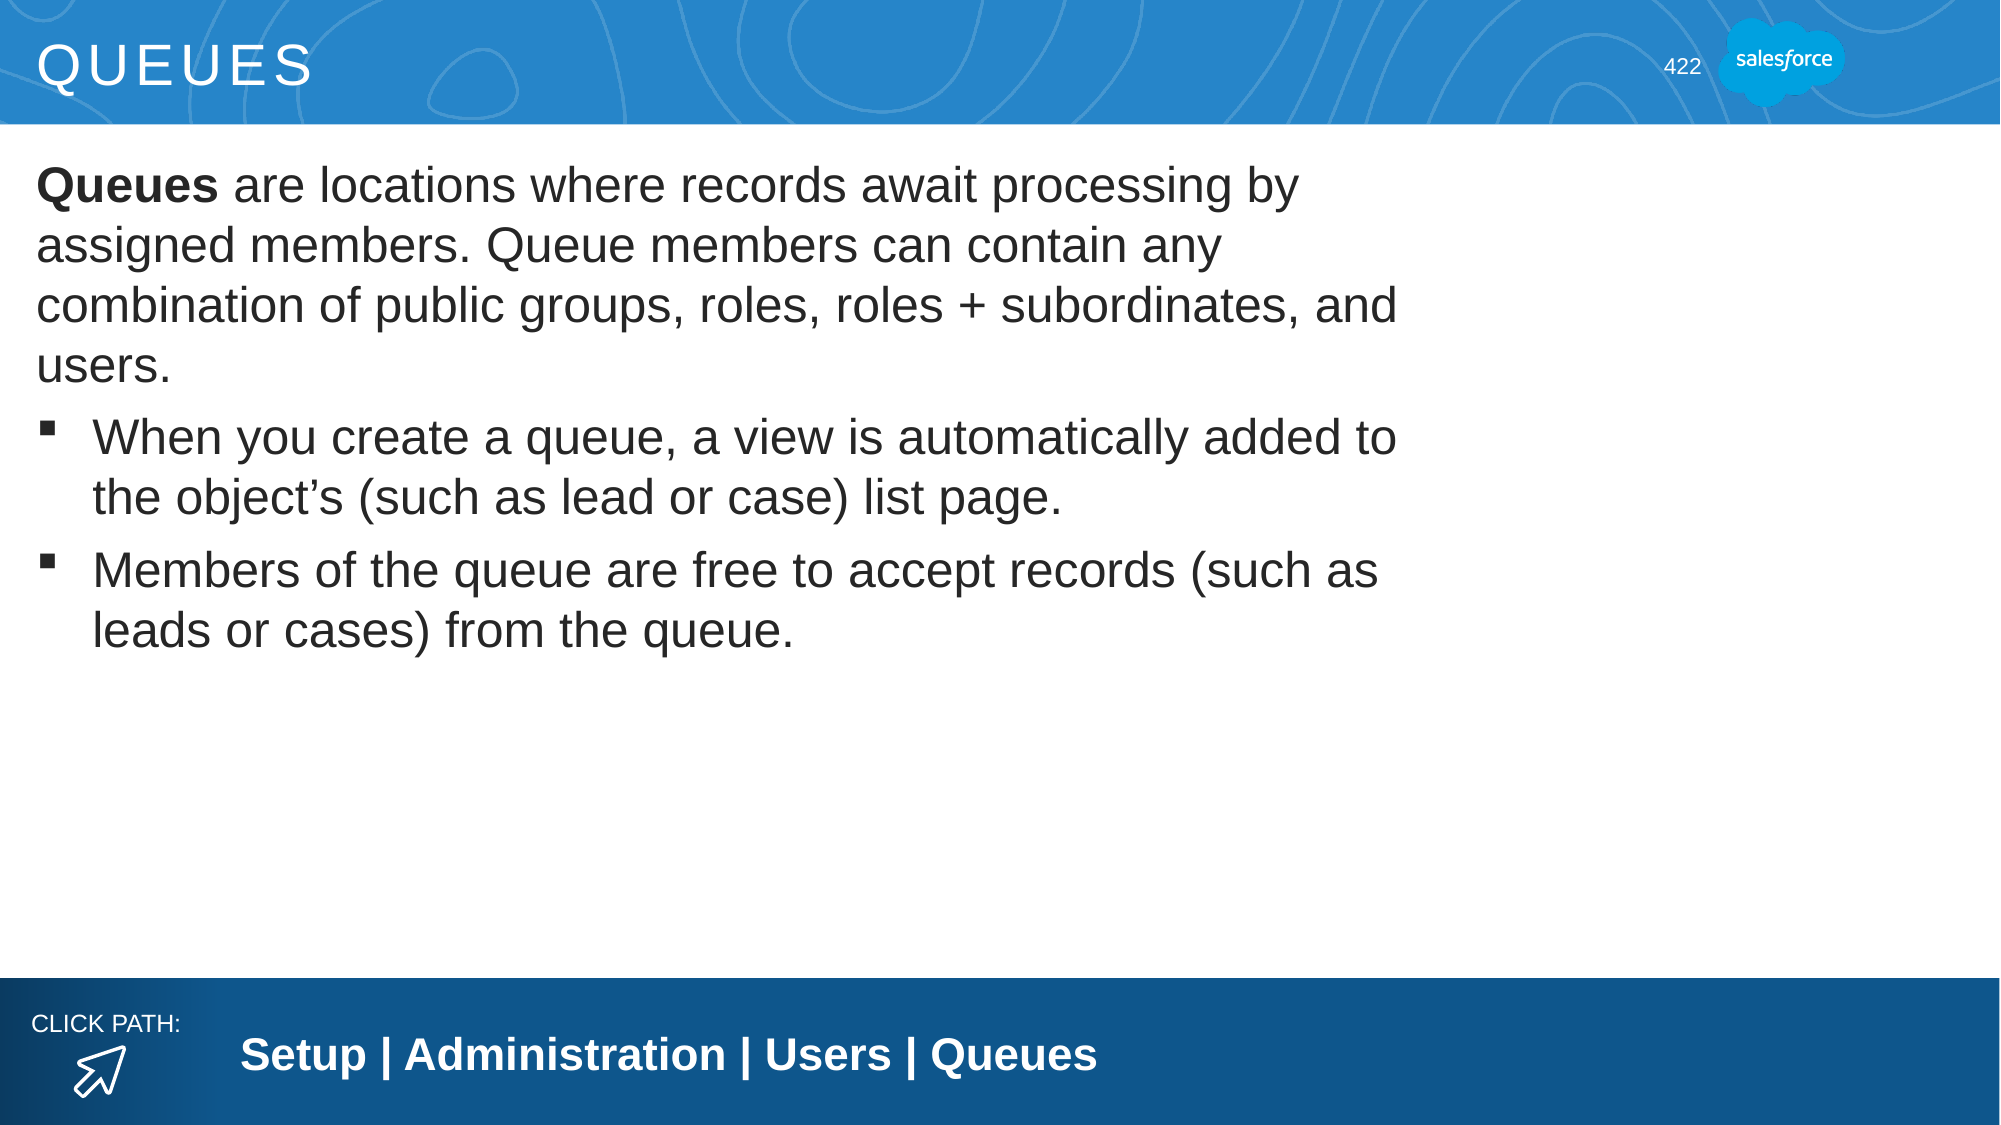

# Queues
422
Queues are locations where records await processing by assigned members. Queue members can contain any combination of public groups, roles, roles + subordinates, and users.
When you create a queue, a view is automatically added to the object’s (such as lead or case) list page.
Members of the queue are free to accept records (such as leads or cases) from the queue.

Setup | Administration | Users | Queues
CLICK PATH: